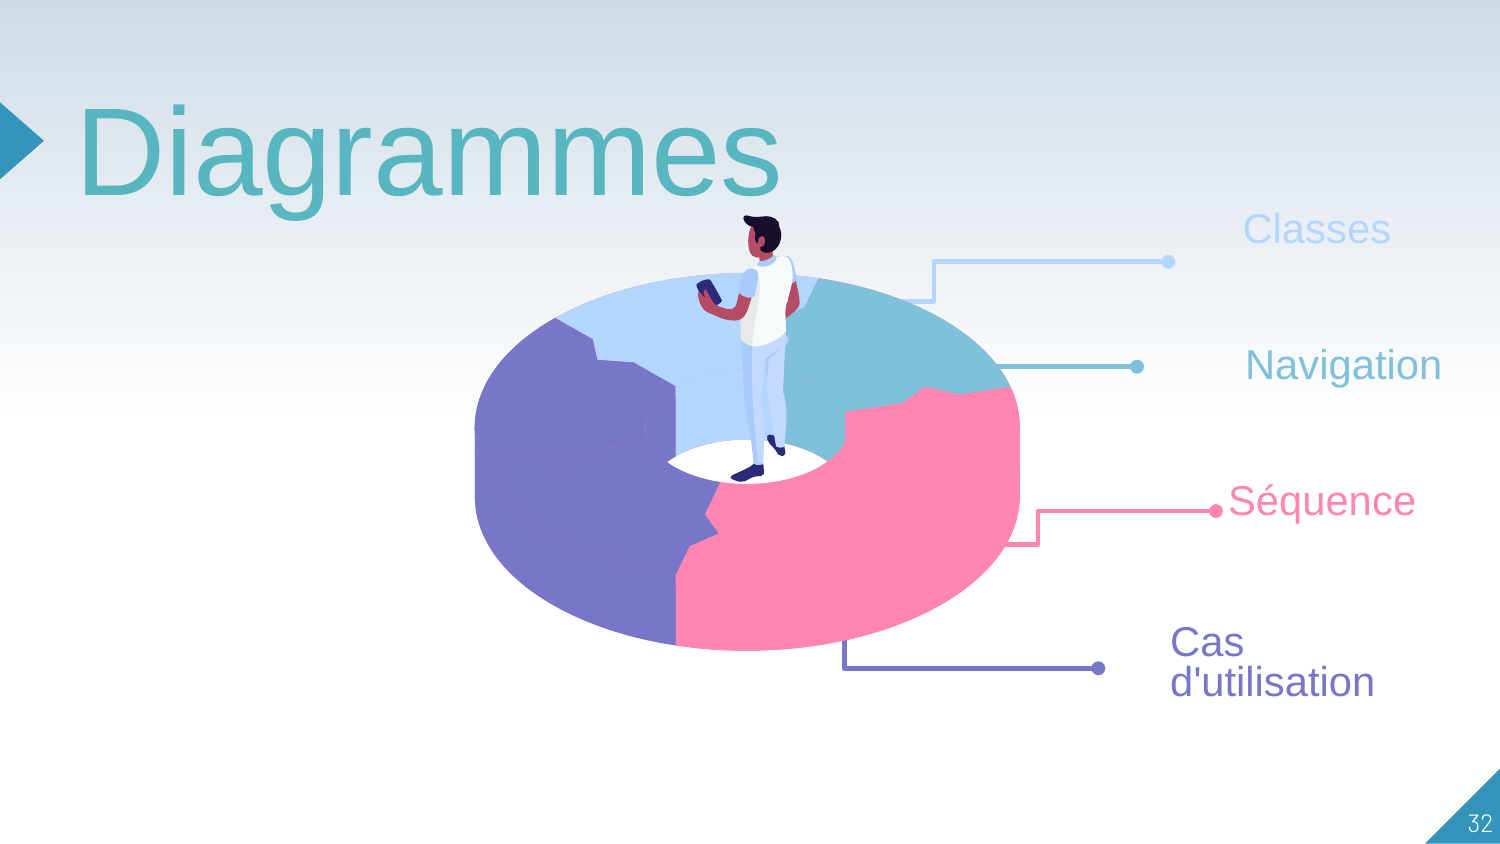

# Diagrammes
Classes

Navigation
Séquence
Cas d'utilisation
32